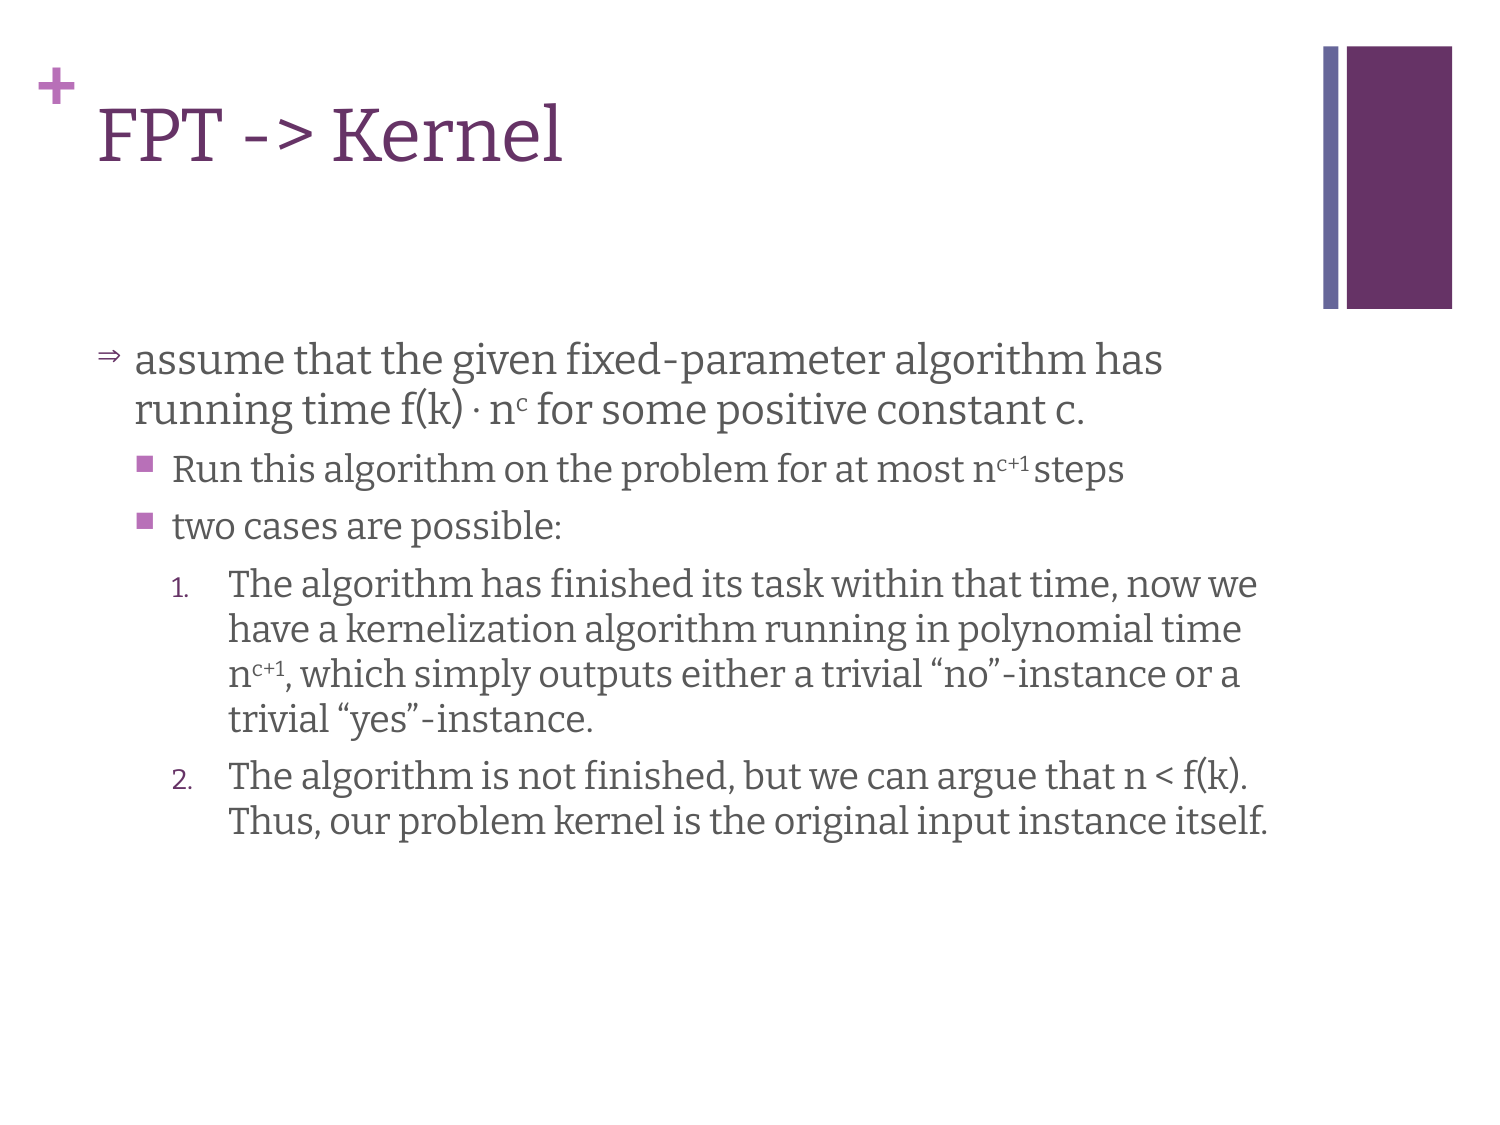

# FPT -> Kernel
assume that the given fixed-parameter algorithm has running time f(k) · nc for some positive constant c.
Run this algorithm on the problem for at most nc+1 steps
two cases are possible:
The algorithm has finished its task within that time, now we have a kernelization algorithm running in polynomial time      nc+1, which simply outputs either a trivial “no”-instance or a trivial “yes”-instance.
The algorithm is not finished, but we can argue that n < f(k). Thus, our problem kernel is the original input instance itself.